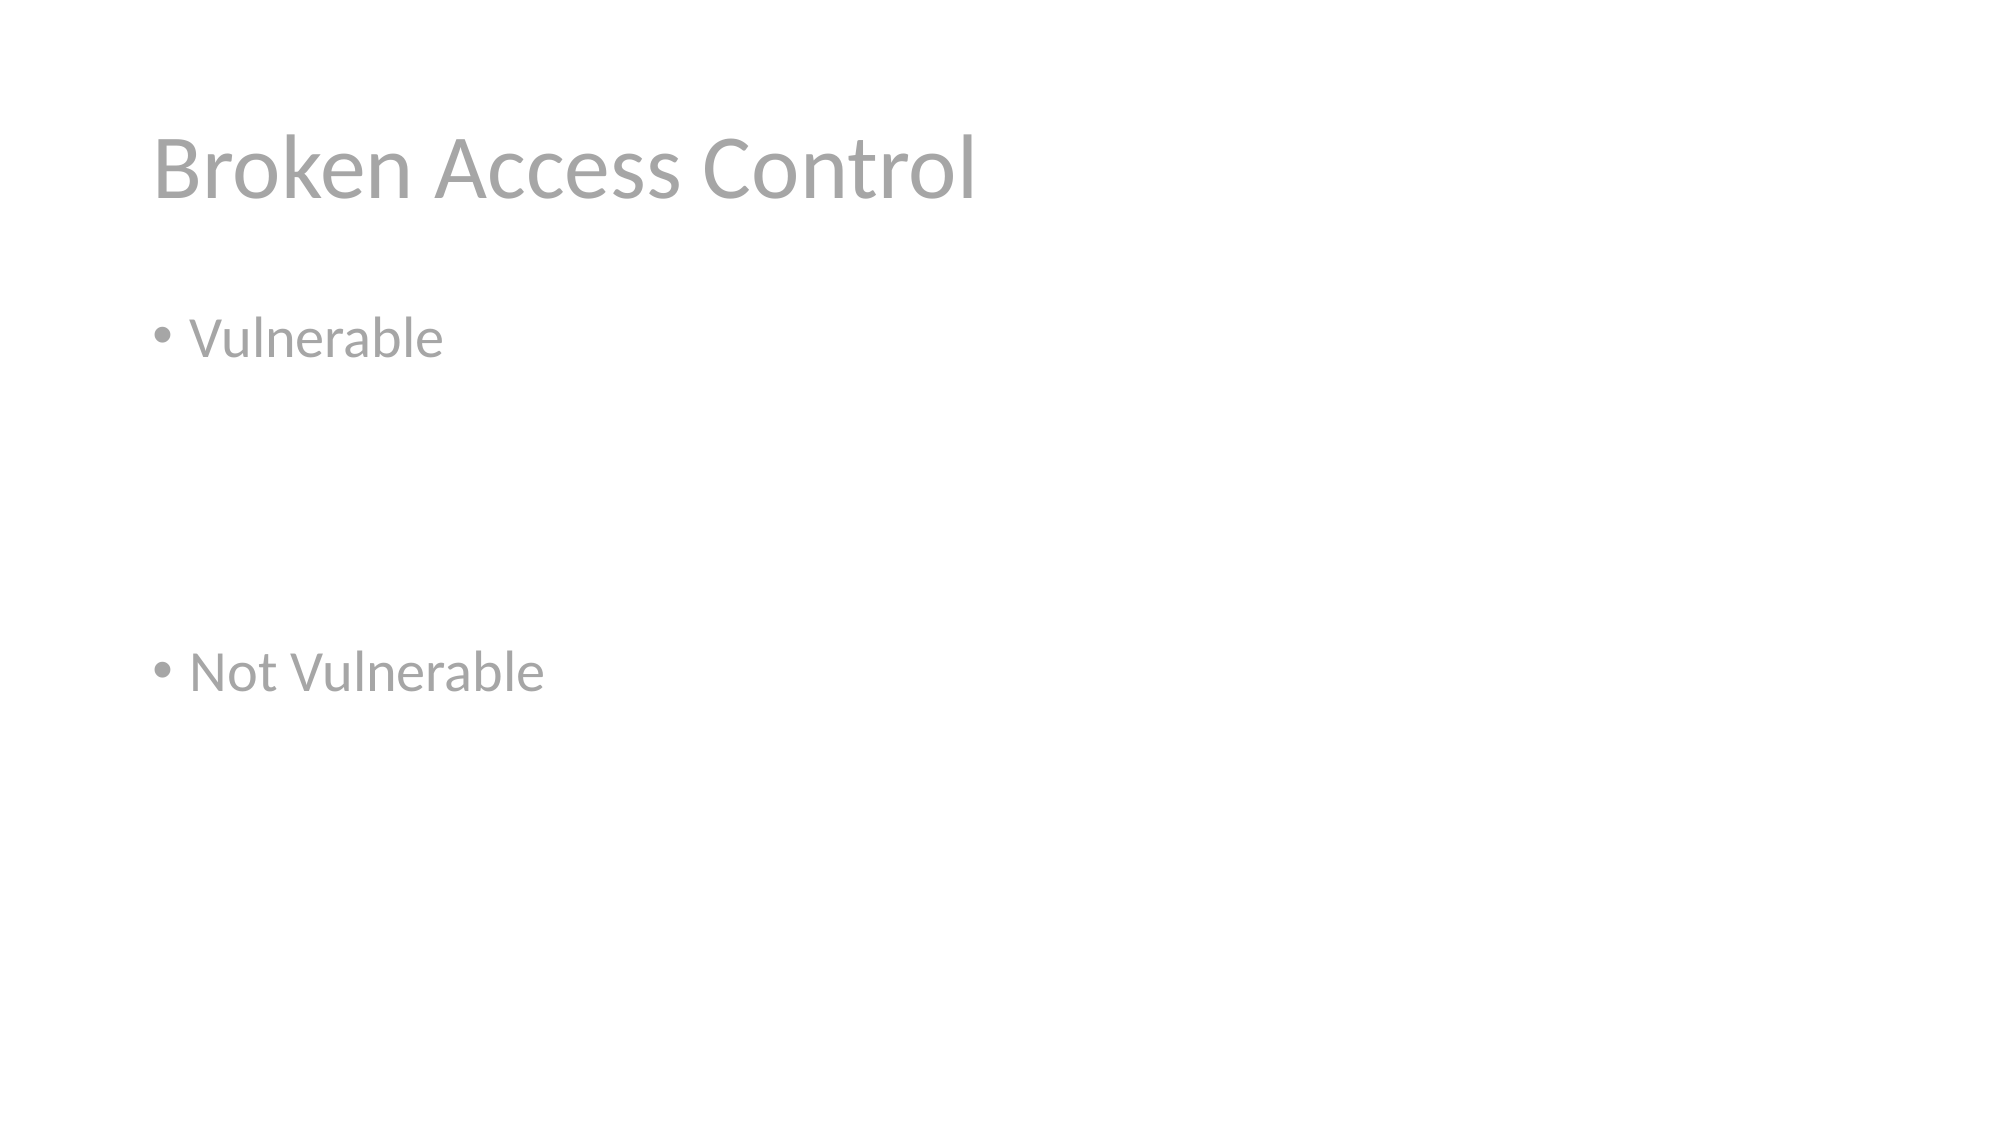

# Broken Access Control
Vulnerable

Not Vulnerable